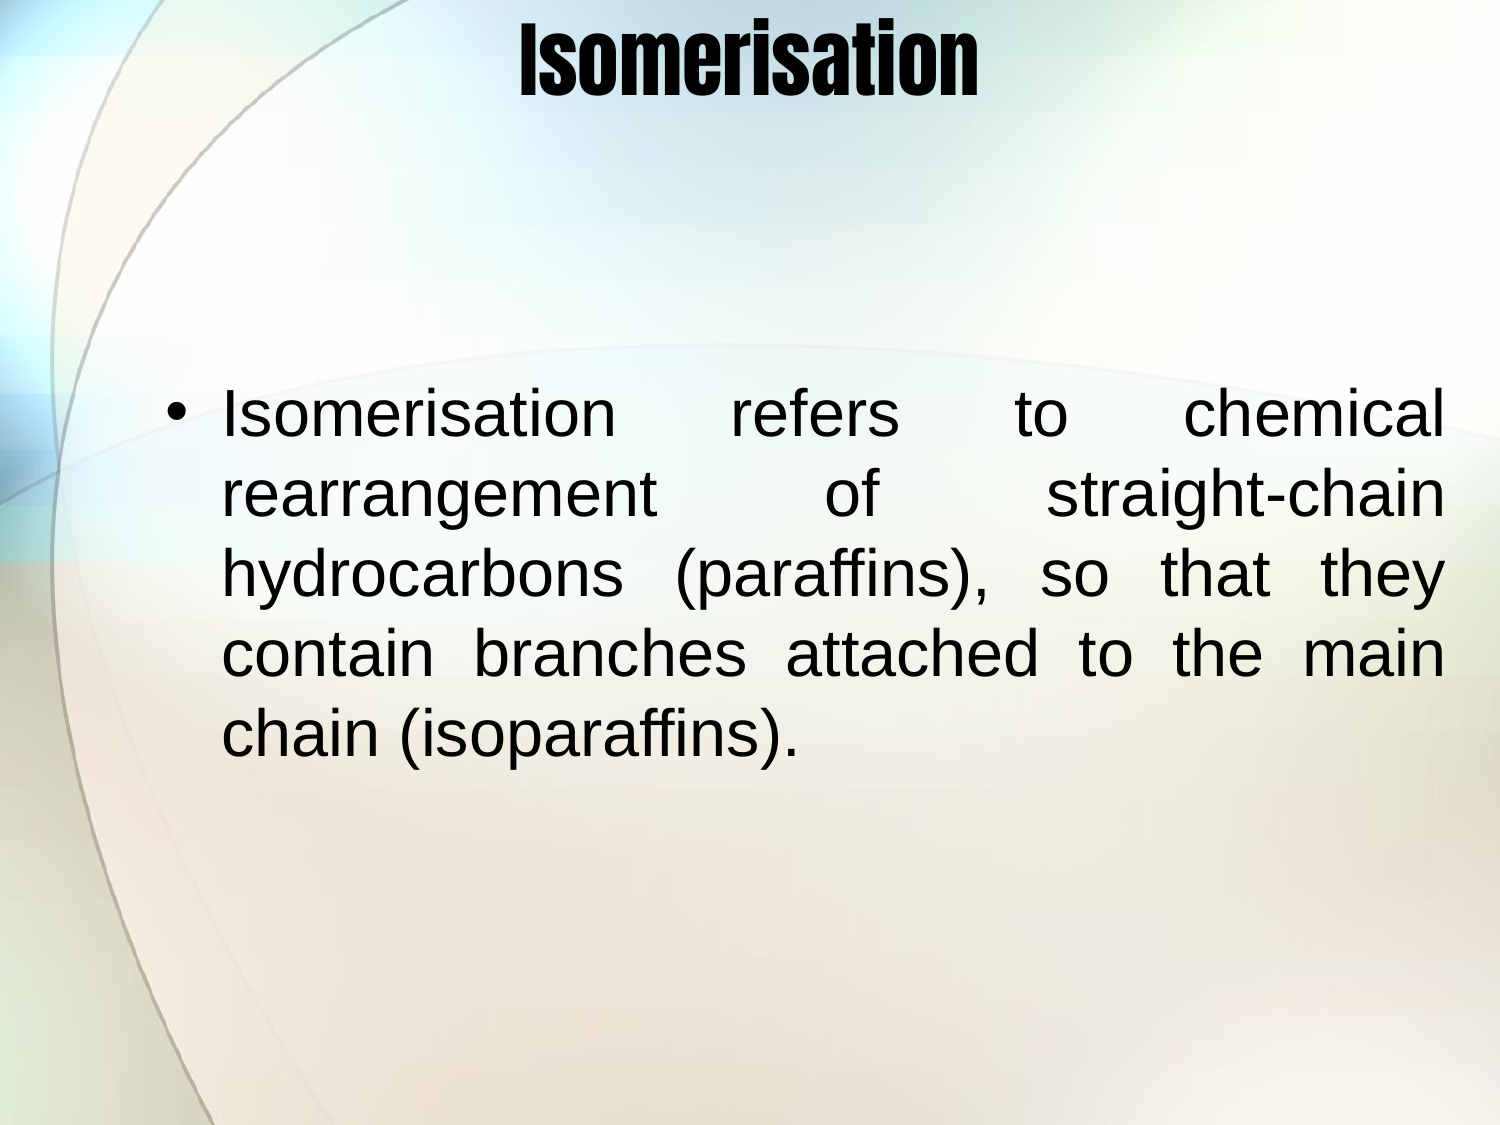

# Isomerisation
Isomerisation refers to chemical rearrangement of straight-chain hydrocarbons (paraffins), so that they contain branches attached to the main chain (isoparaffins).